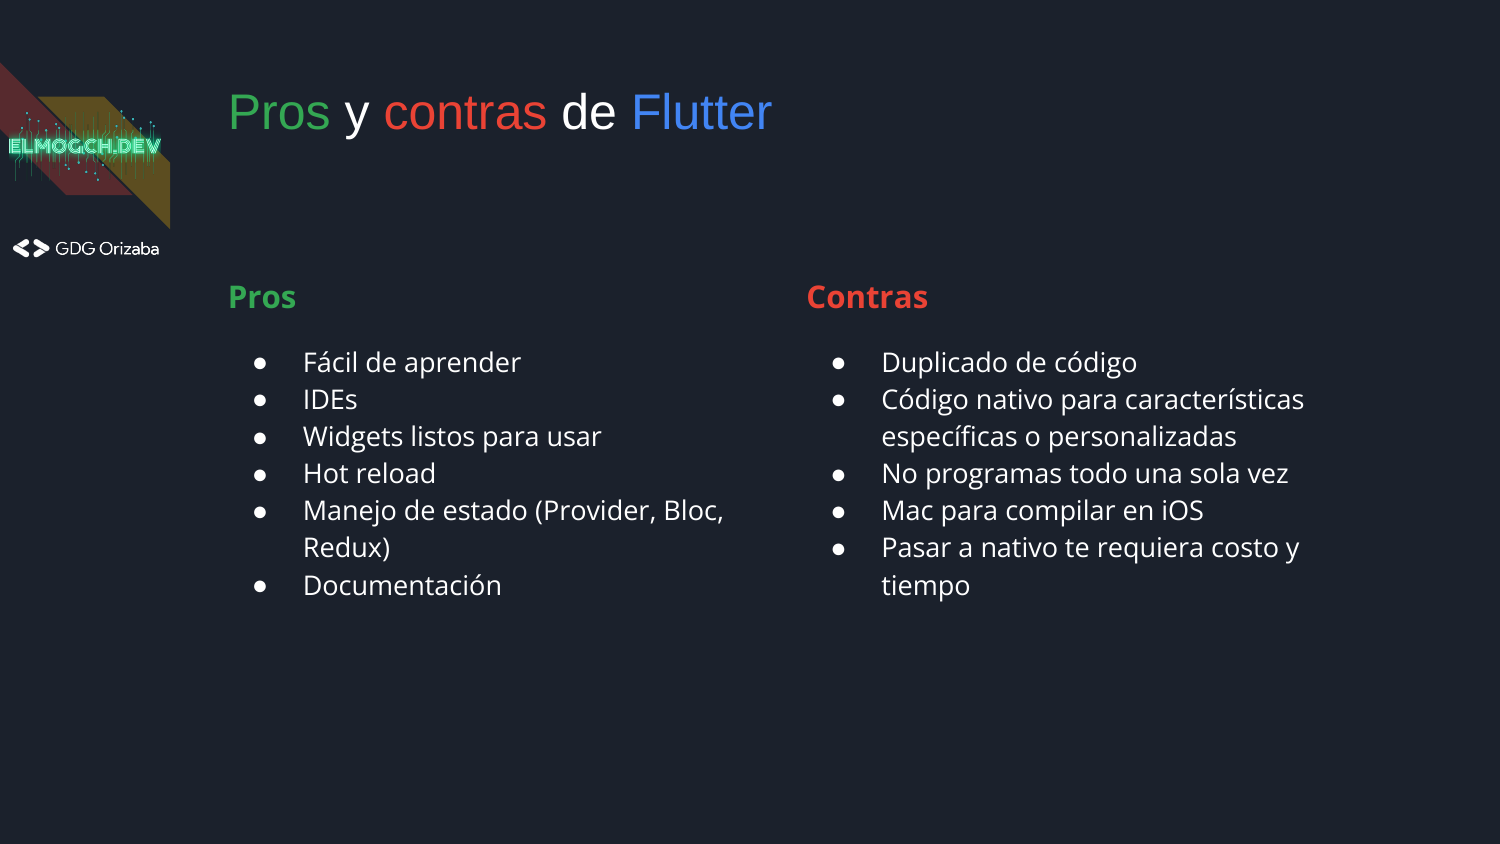

# Pros y contras de Flutter
Pros
Fácil de aprender
IDEs
Widgets listos para usar
Hot reload
Manejo de estado (Provider, Bloc, Redux)
Documentación
Contras
Duplicado de código
Código nativo para características específicas o personalizadas
No programas todo una sola vez
Mac para compilar en iOS
Pasar a nativo te requiera costo y tiempo